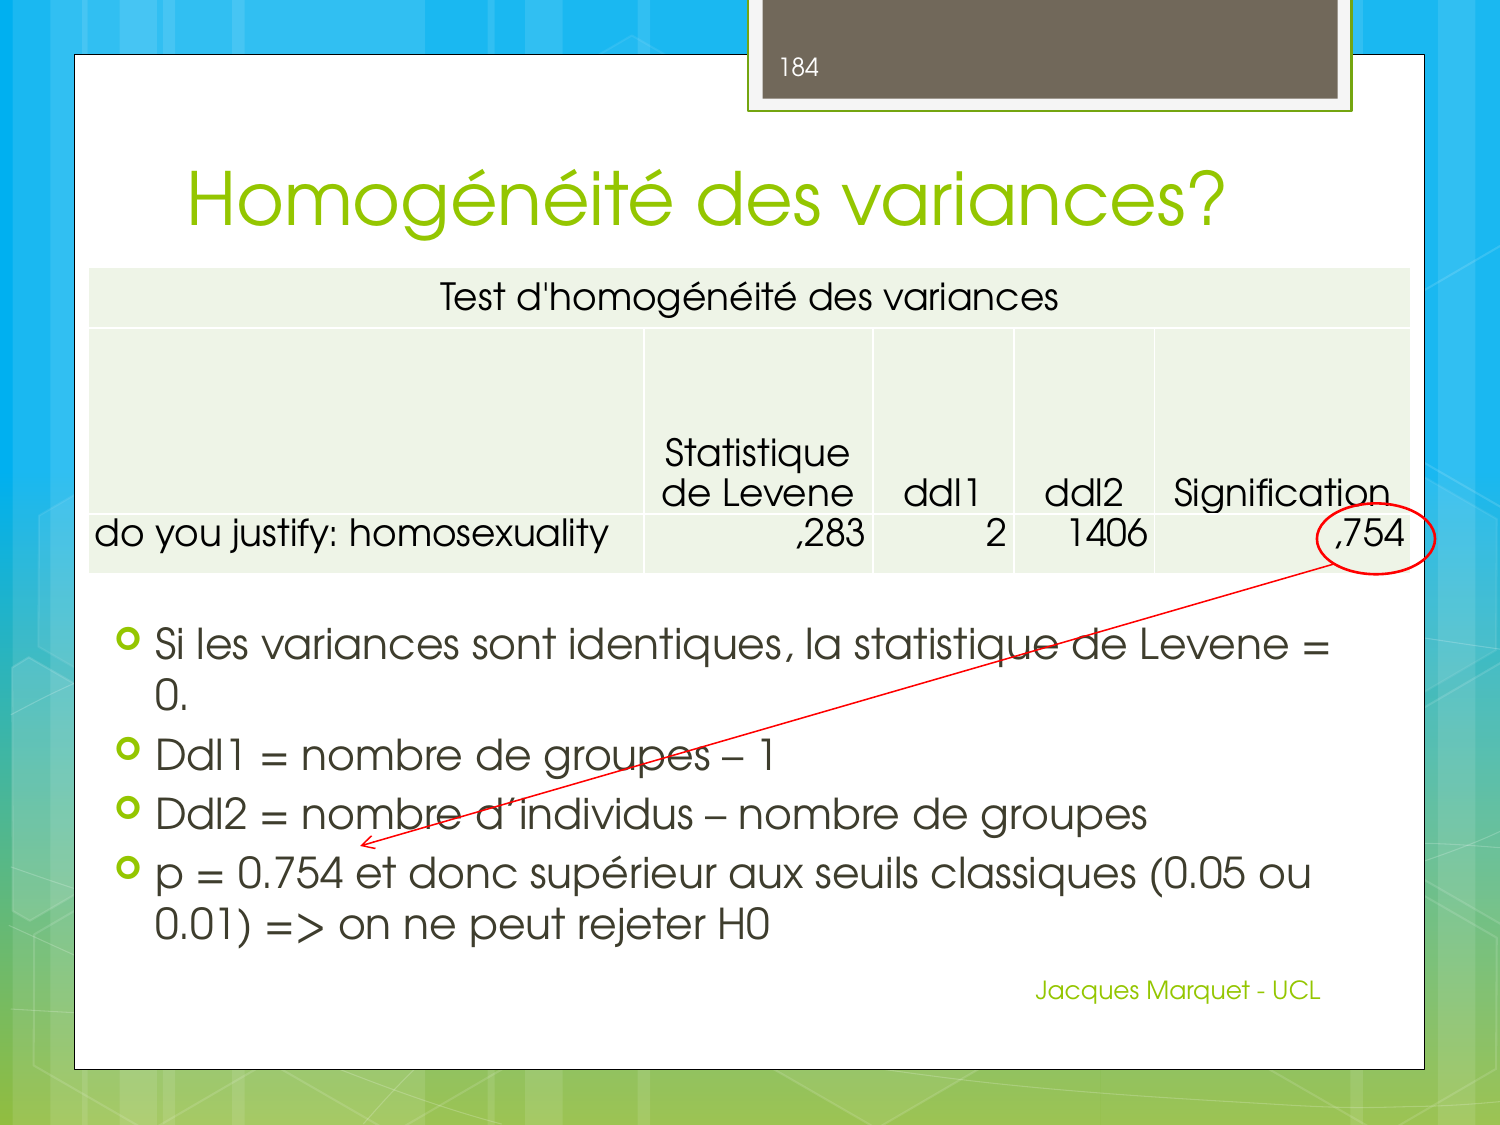

184
# Homogénéité des variances?
| Test d'homogénéité des variances |  |  |  |  |
| --- | --- | --- | --- | --- |
|  | Statistique de Levene | ddl1 | ddl2 | Signification |
| do you justify: homosexuality | ,283 | 2 | 1406 | ,754 |

Si les variances sont identiques, la statistique de Levene = 0.
Ddl1 = nombre de groupes – 1
Ddl2 = nombre d’individus – nombre de groupes
p = 0.754 et donc supérieur aux seuils classiques (0.05 ou 0.01) => on ne peut rejeter H0
Jacques Marquet - UCL